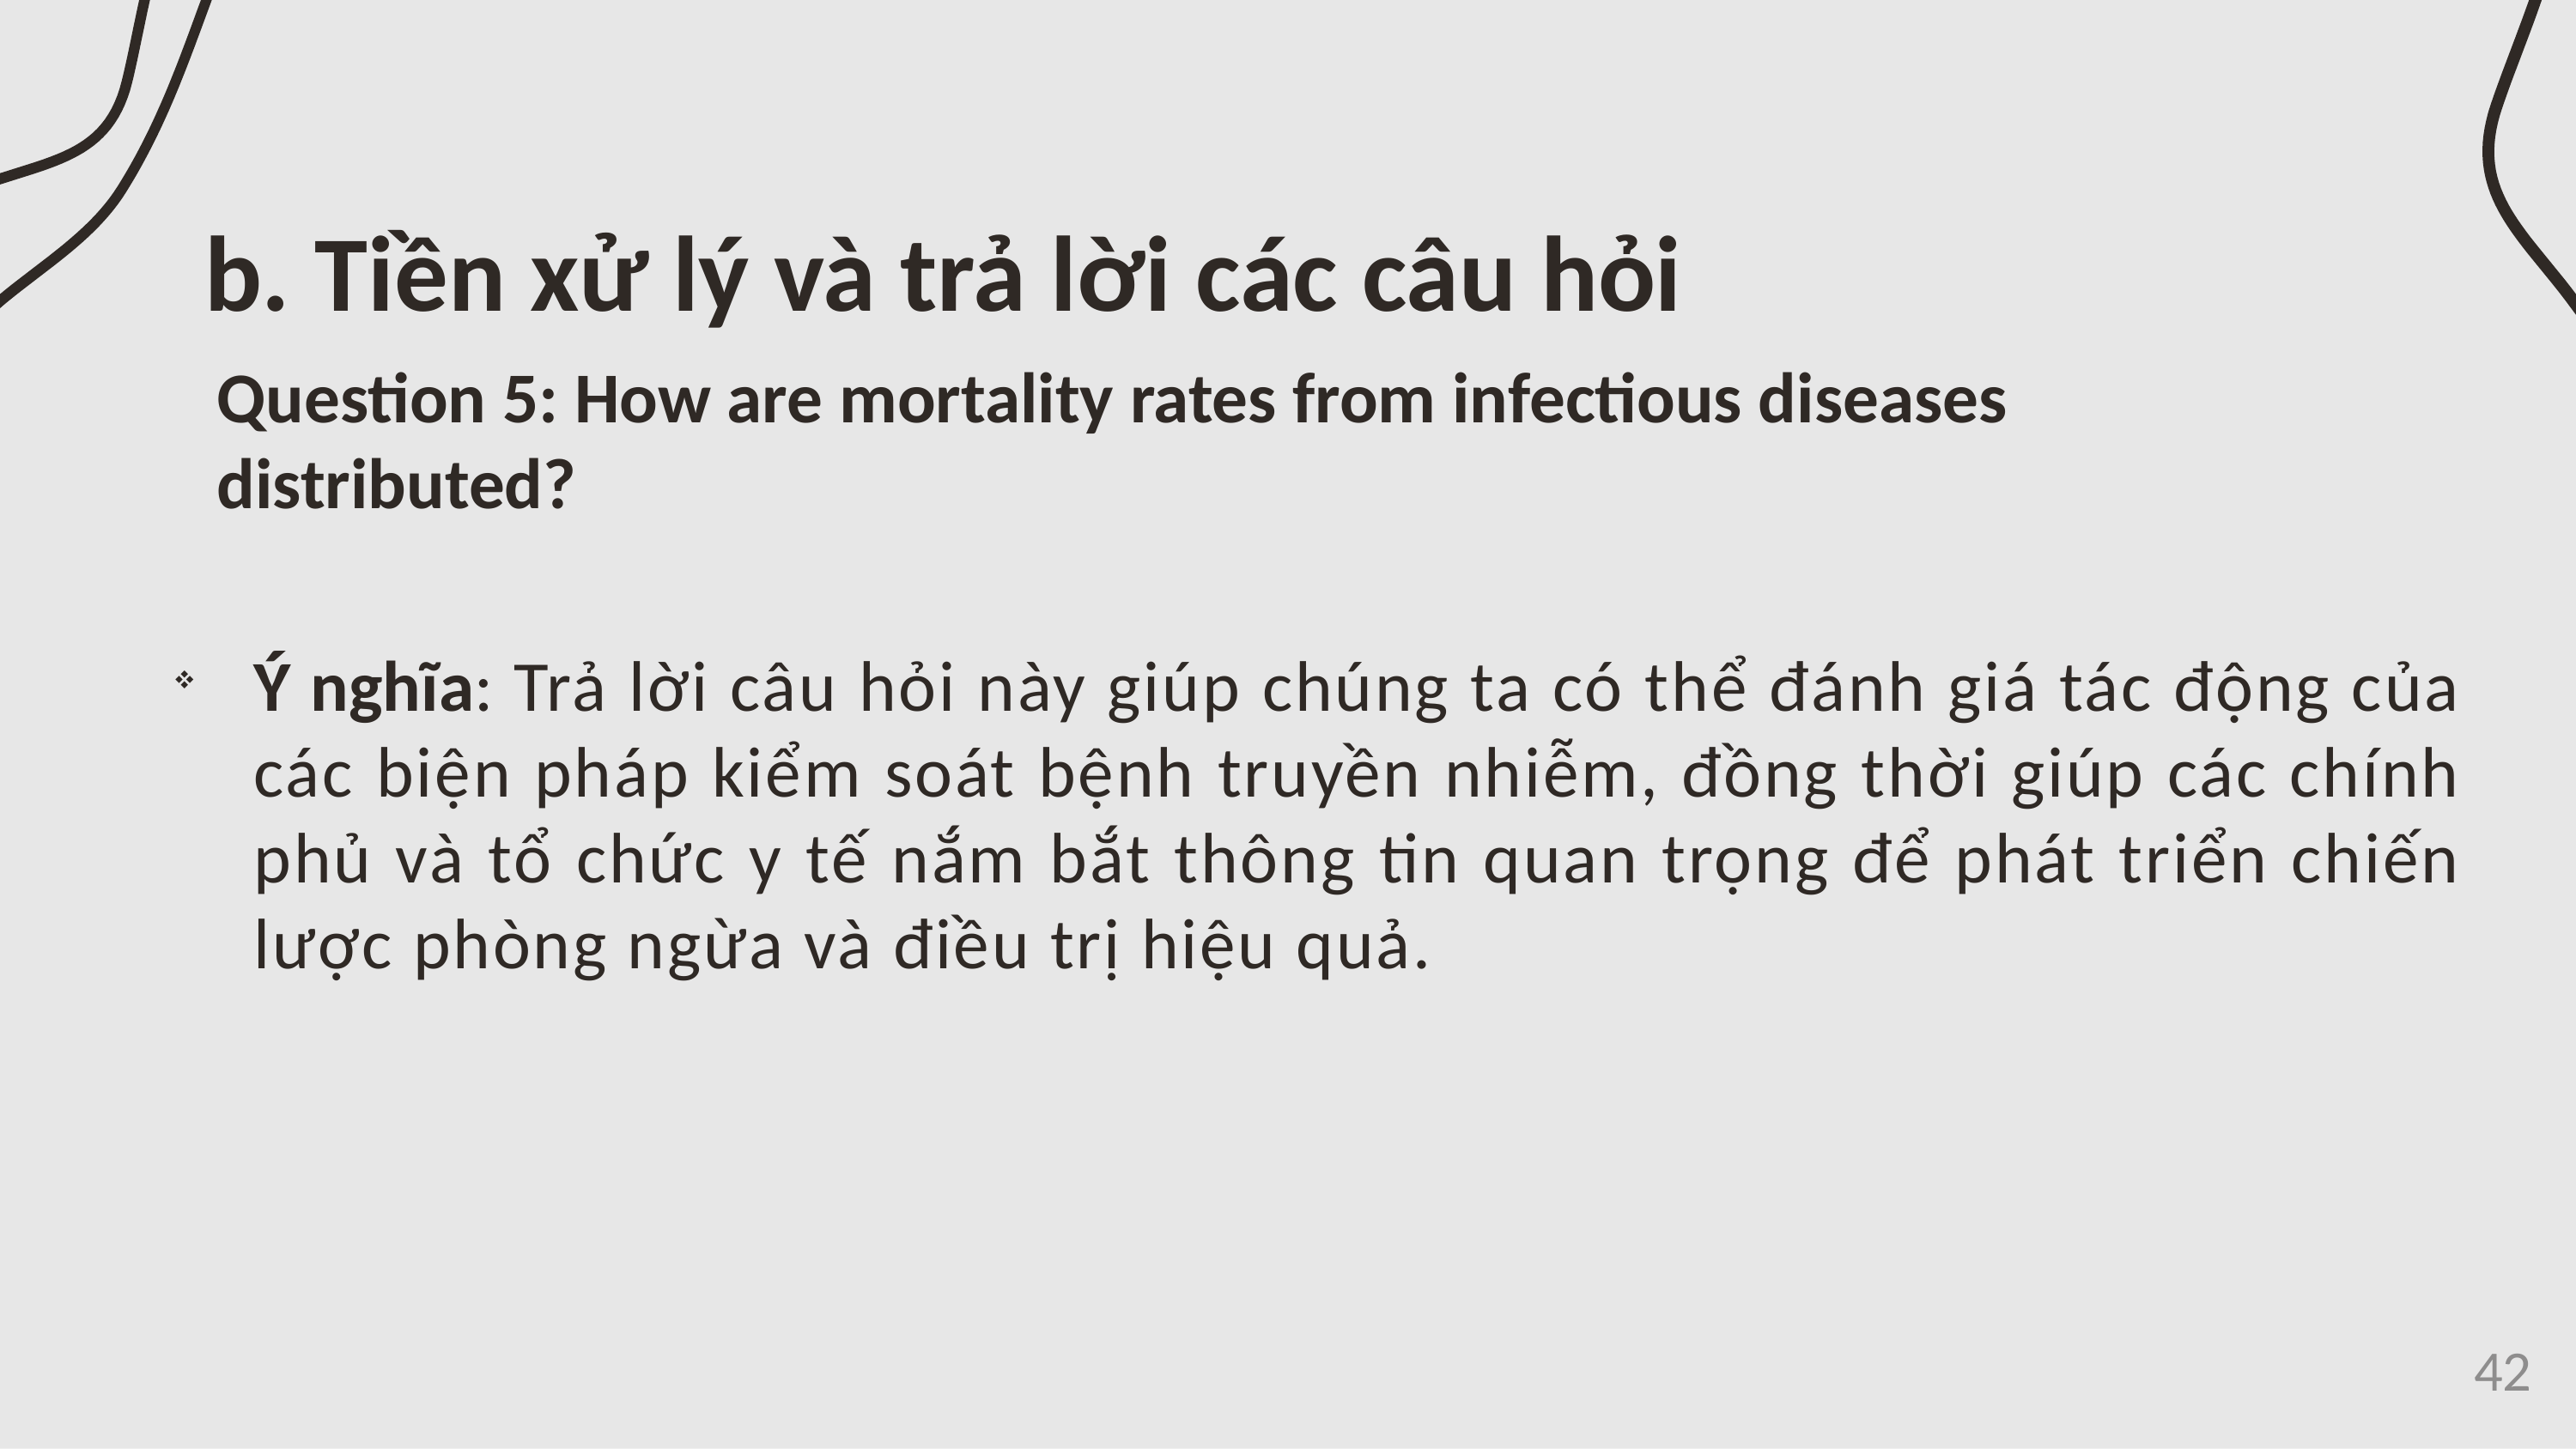

# b. Tiền xử lý và trả lời các câu hỏi
Question 5: How are mortality rates from infectious diseases distributed?
Ý nghĩa: Trả lời câu hỏi này giúp chúng ta có thể đánh giá tác động của các biện pháp kiểm soát bệnh truyền nhiễm, đồng thời giúp các chính phủ và tổ chức y tế nắm bắt thông tin quan trọng để phát triển chiến lược phòng ngừa và điều trị hiệu quả.
42